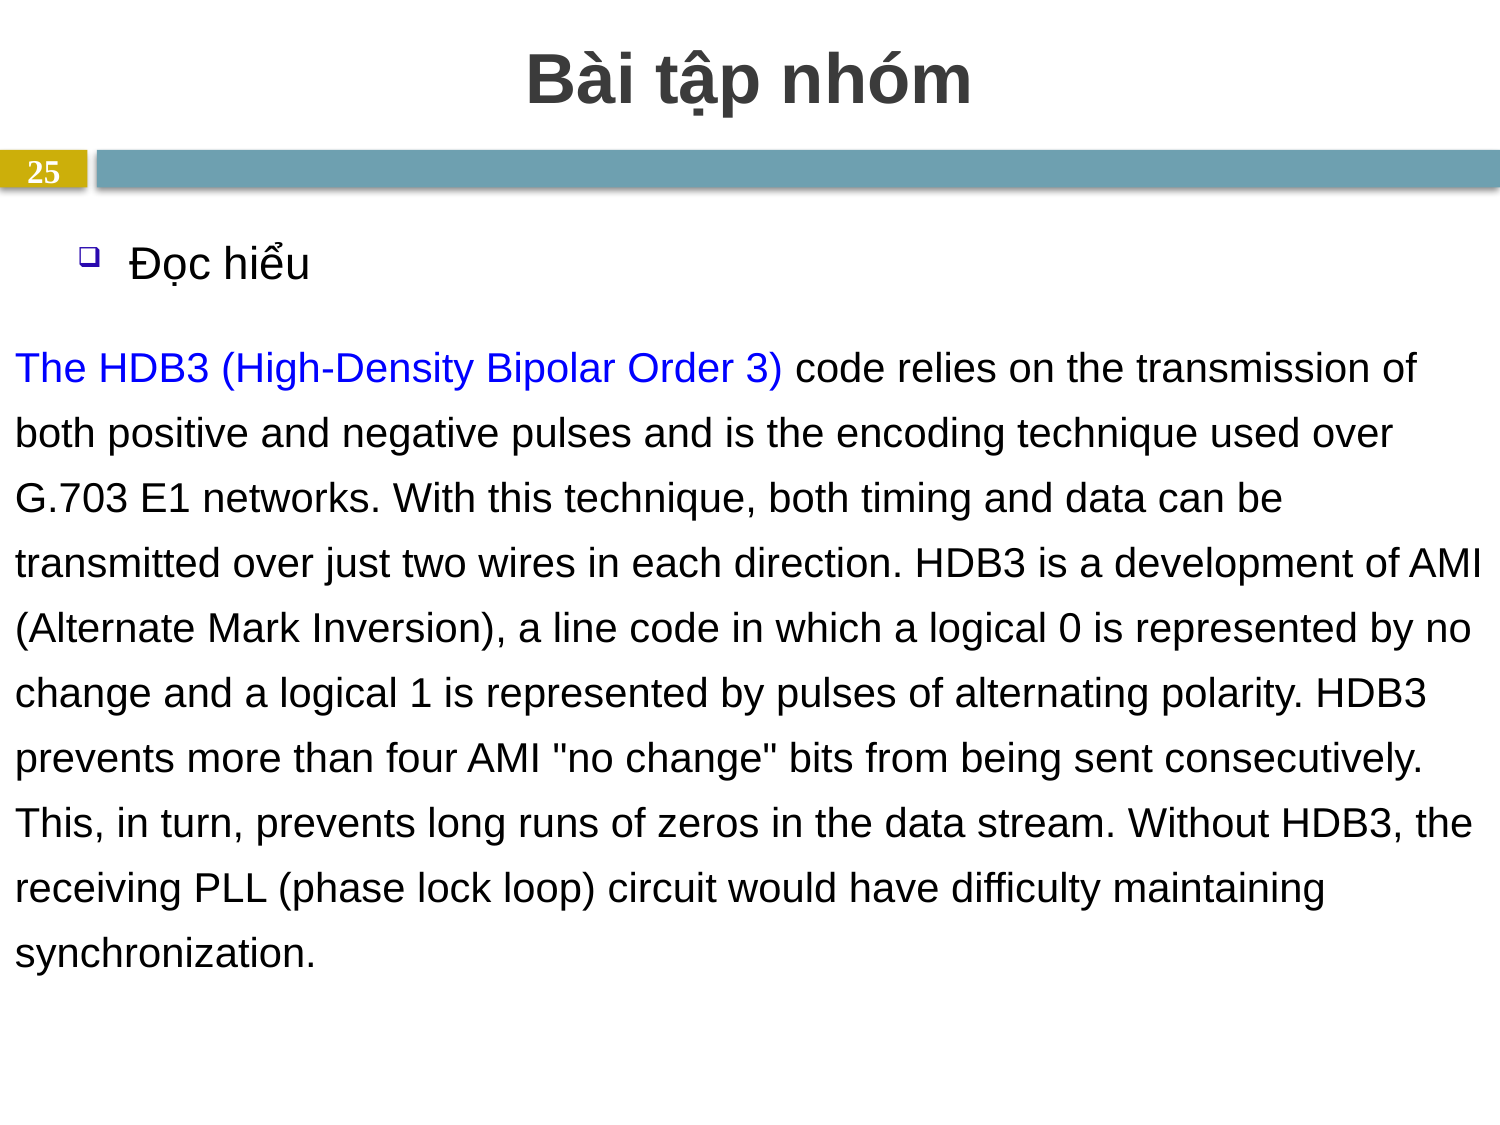

# Bài tập nhóm
25
Đọc hiểu
The HDB3 (High-Density Bipolar Order 3) code relies on the transmission of both positive and negative pulses and is the encoding technique used over G.703 E1 networks. With this technique, both timing and data can be transmitted over just two wires in each direction. HDB3 is a development of AMI (Alternate Mark Inversion), a line code in which a logical 0 is represented by no change and a logical 1 is represented by pulses of alternating polarity. HDB3 prevents more than four AMI "no change" bits from being sent consecutively. This, in turn, prevents long runs of zeros in the data stream. Without HDB3, the receiving PLL (phase lock loop) circuit would have difficulty maintaining synchronization.